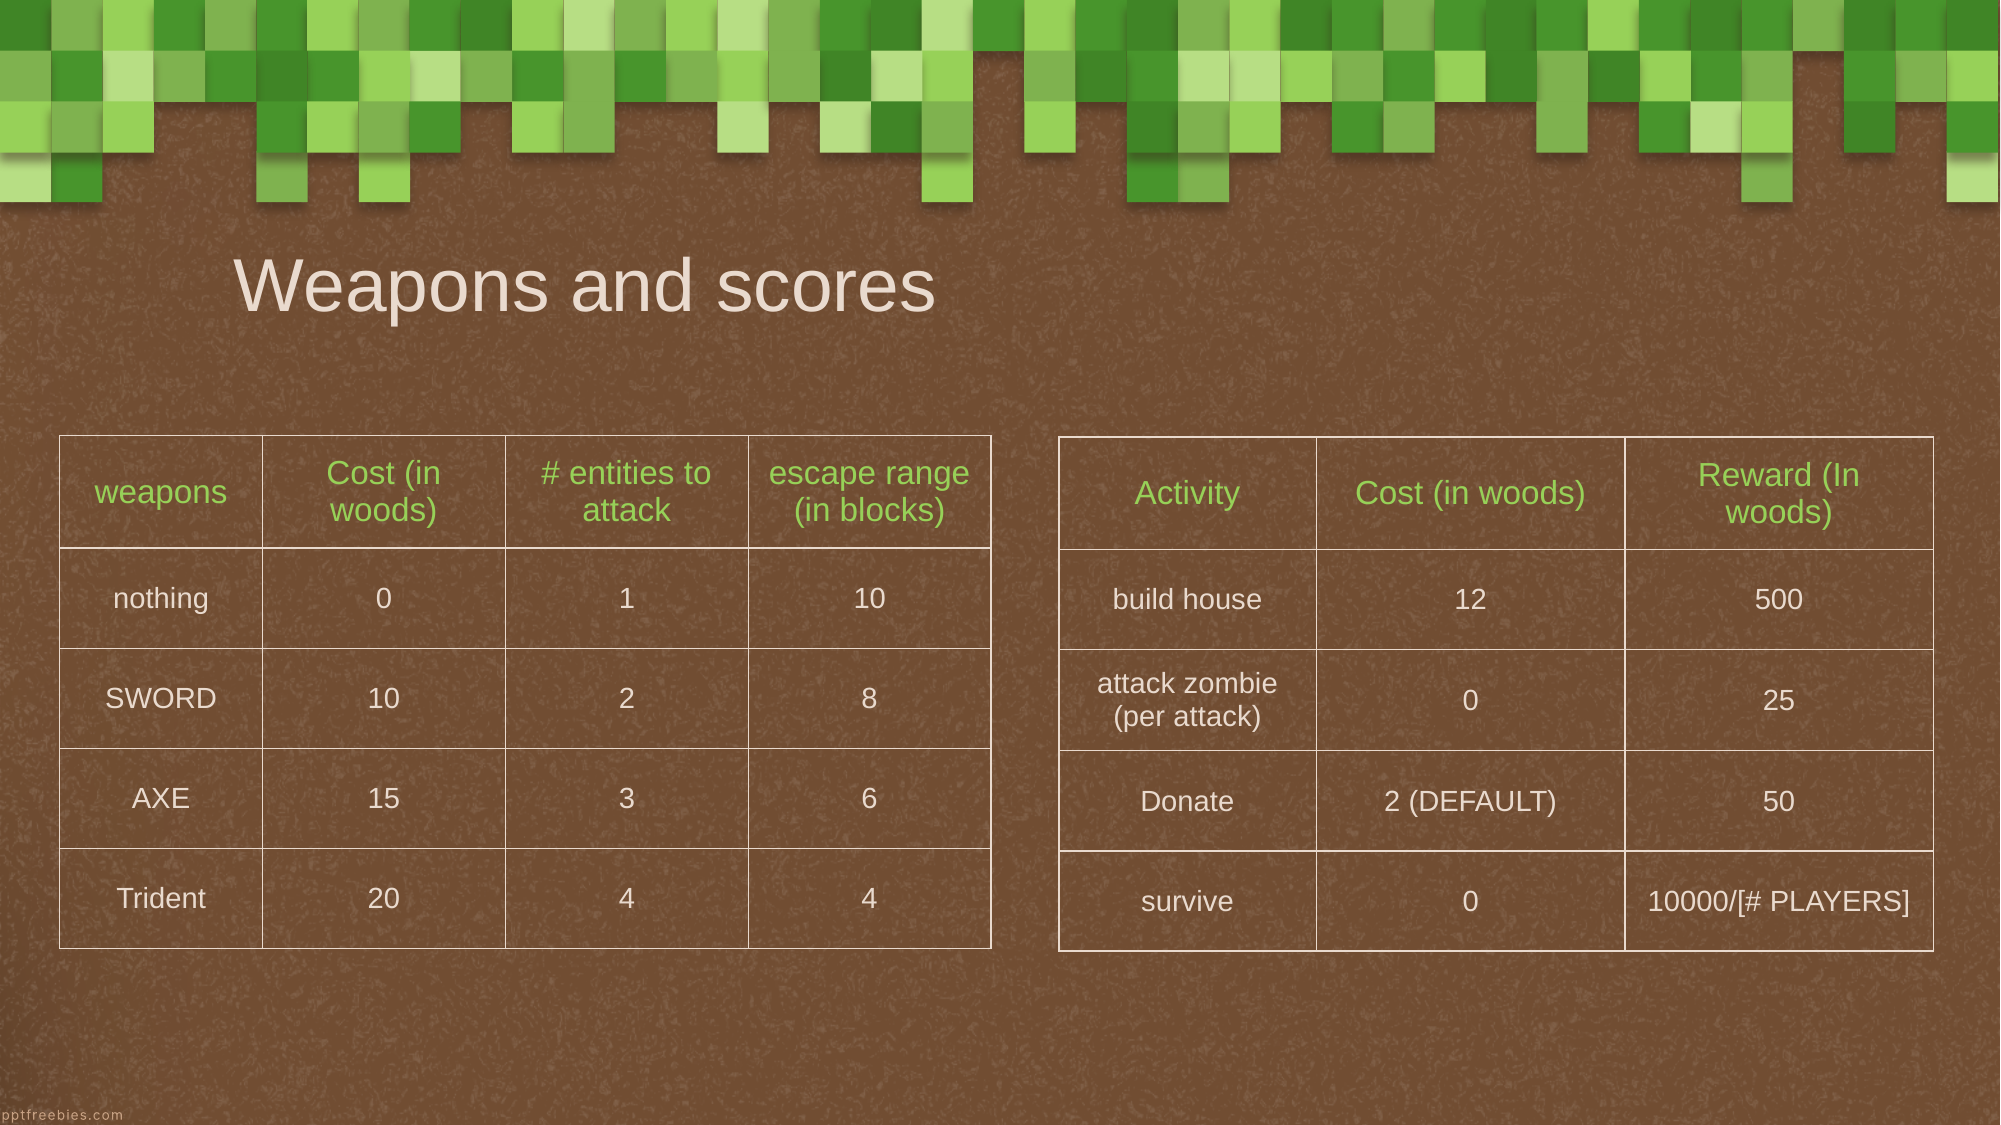

Weapons and scores
| weapons | Cost (in woods) | # entities to attack | escape range (in blocks) |
| --- | --- | --- | --- |
| nothing | 0 | 1 | 10 |
| SWORD | 10 | 2 | 8 |
| AXE | 15 | 3 | 6 |
| Trident | 20 | 4 | 4 |
| Activity | Cost (in woods) | Reward (In woods) |
| --- | --- | --- |
| build house | 12 | 500 |
| attack zombie (per attack) | 0 | 25 |
| Donate | 2 (DEFAULT) | 50 |
| survive | 0 | 10000/[# PLAYERS] |